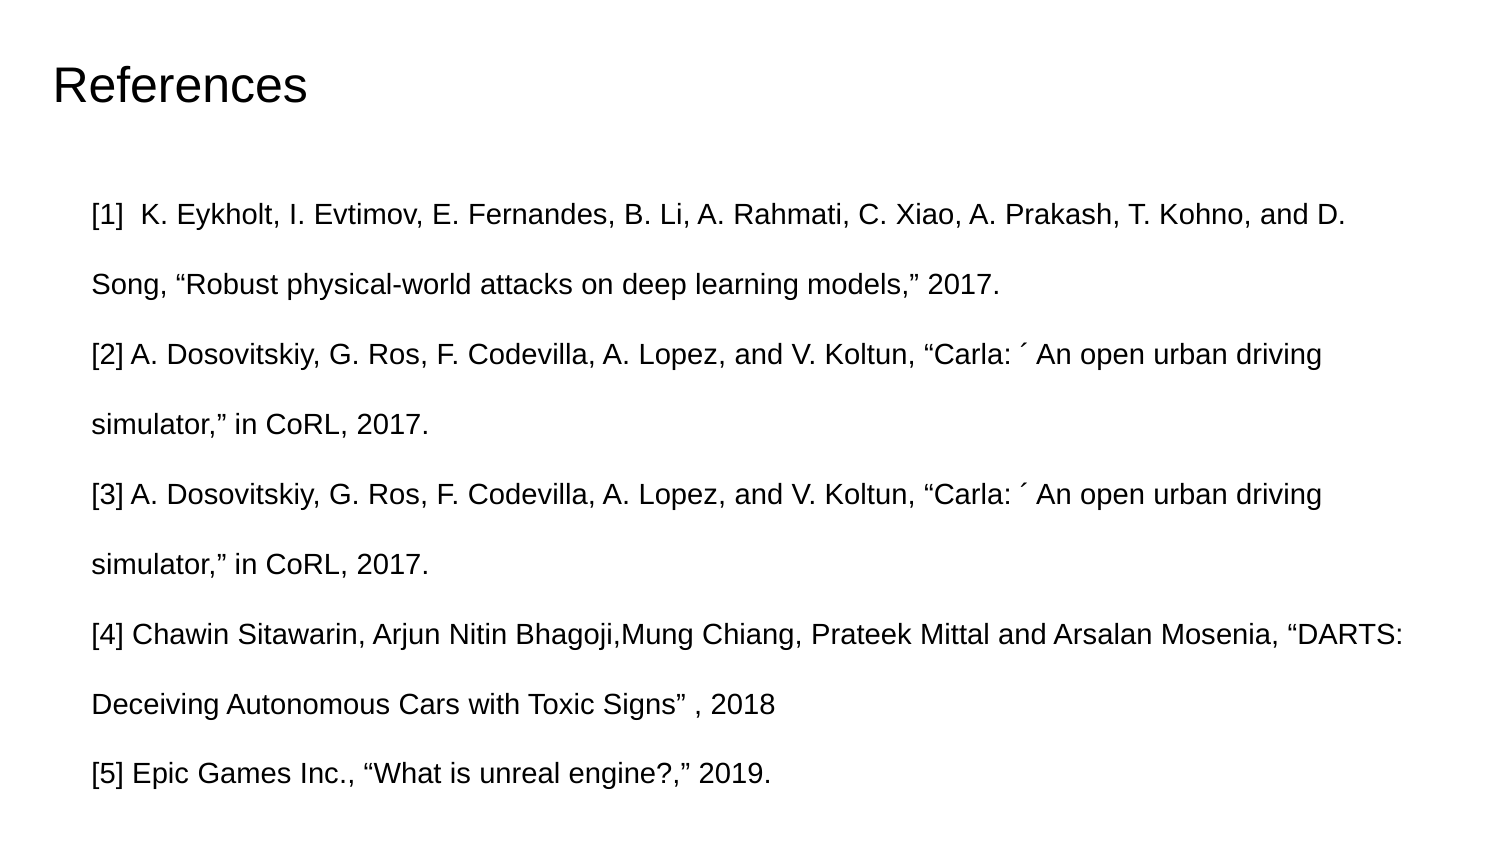

References
[1]  K. Eykholt, I. Evtimov, E. Fernandes, B. Li, A. Rahmati, C. Xiao, A. Prakash, T. Kohno, and D. Song, “Robust physical-world attacks on deep learning models,” 2017.
[2] A. Dosovitskiy, G. Ros, F. Codevilla, A. Lopez, and V. Koltun, “Carla: ´ An open urban driving simulator,” in CoRL, 2017.
[3] A. Dosovitskiy, G. Ros, F. Codevilla, A. Lopez, and V. Koltun, “Carla: ´ An open urban driving simulator,” in CoRL, 2017.
[4] Chawin Sitawarin, Arjun Nitin Bhagoji,Mung Chiang, Prateek Mittal and Arsalan Mosenia, “DARTS: Deceiving Autonomous Cars with Toxic Signs” , 2018
[5] Epic Games Inc., “What is unreal engine?,” 2019.